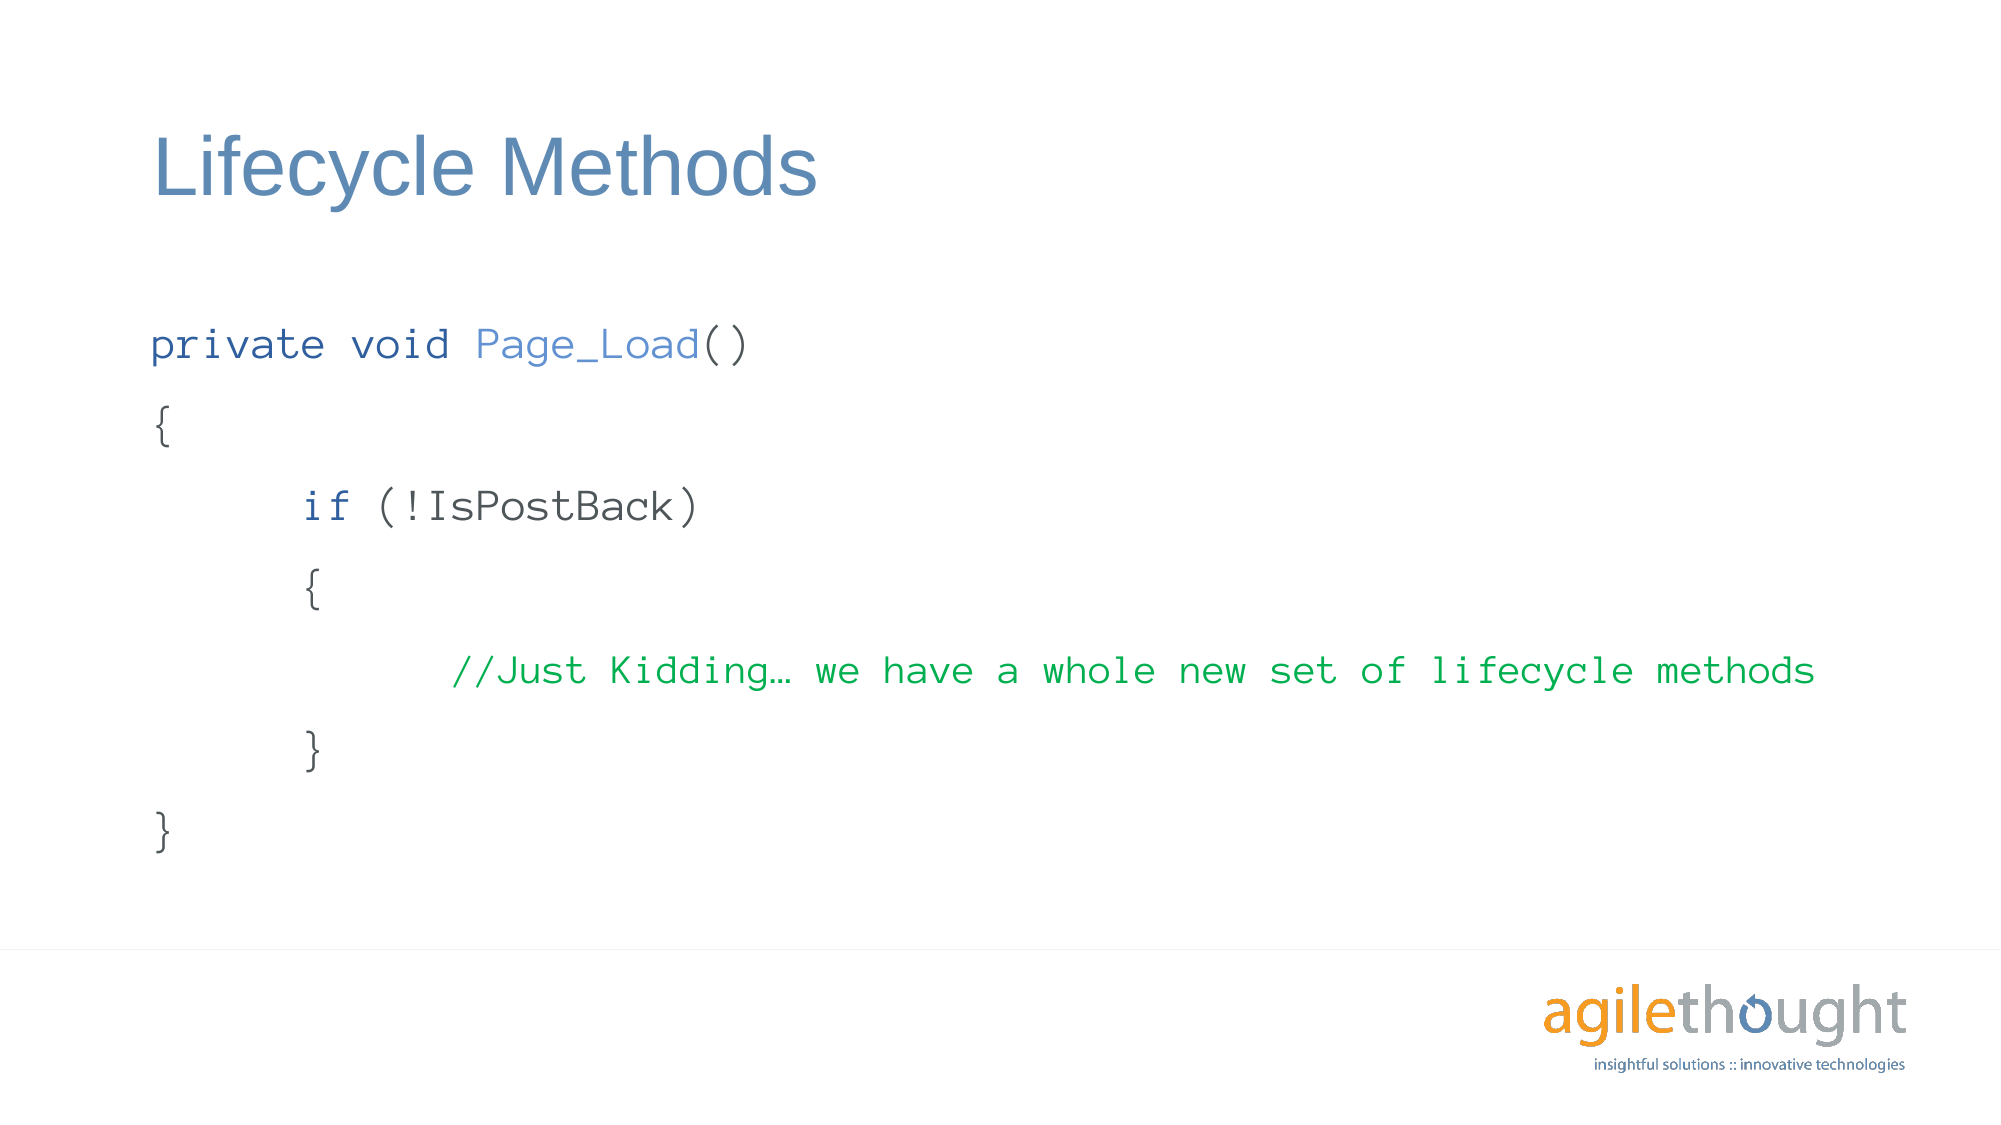

# Lifecycle Methods
private void Page_Load()
{
	if (!IsPostBack)
	{
		//Just Kidding… we have a whole new set of lifecycle methods
	}
}